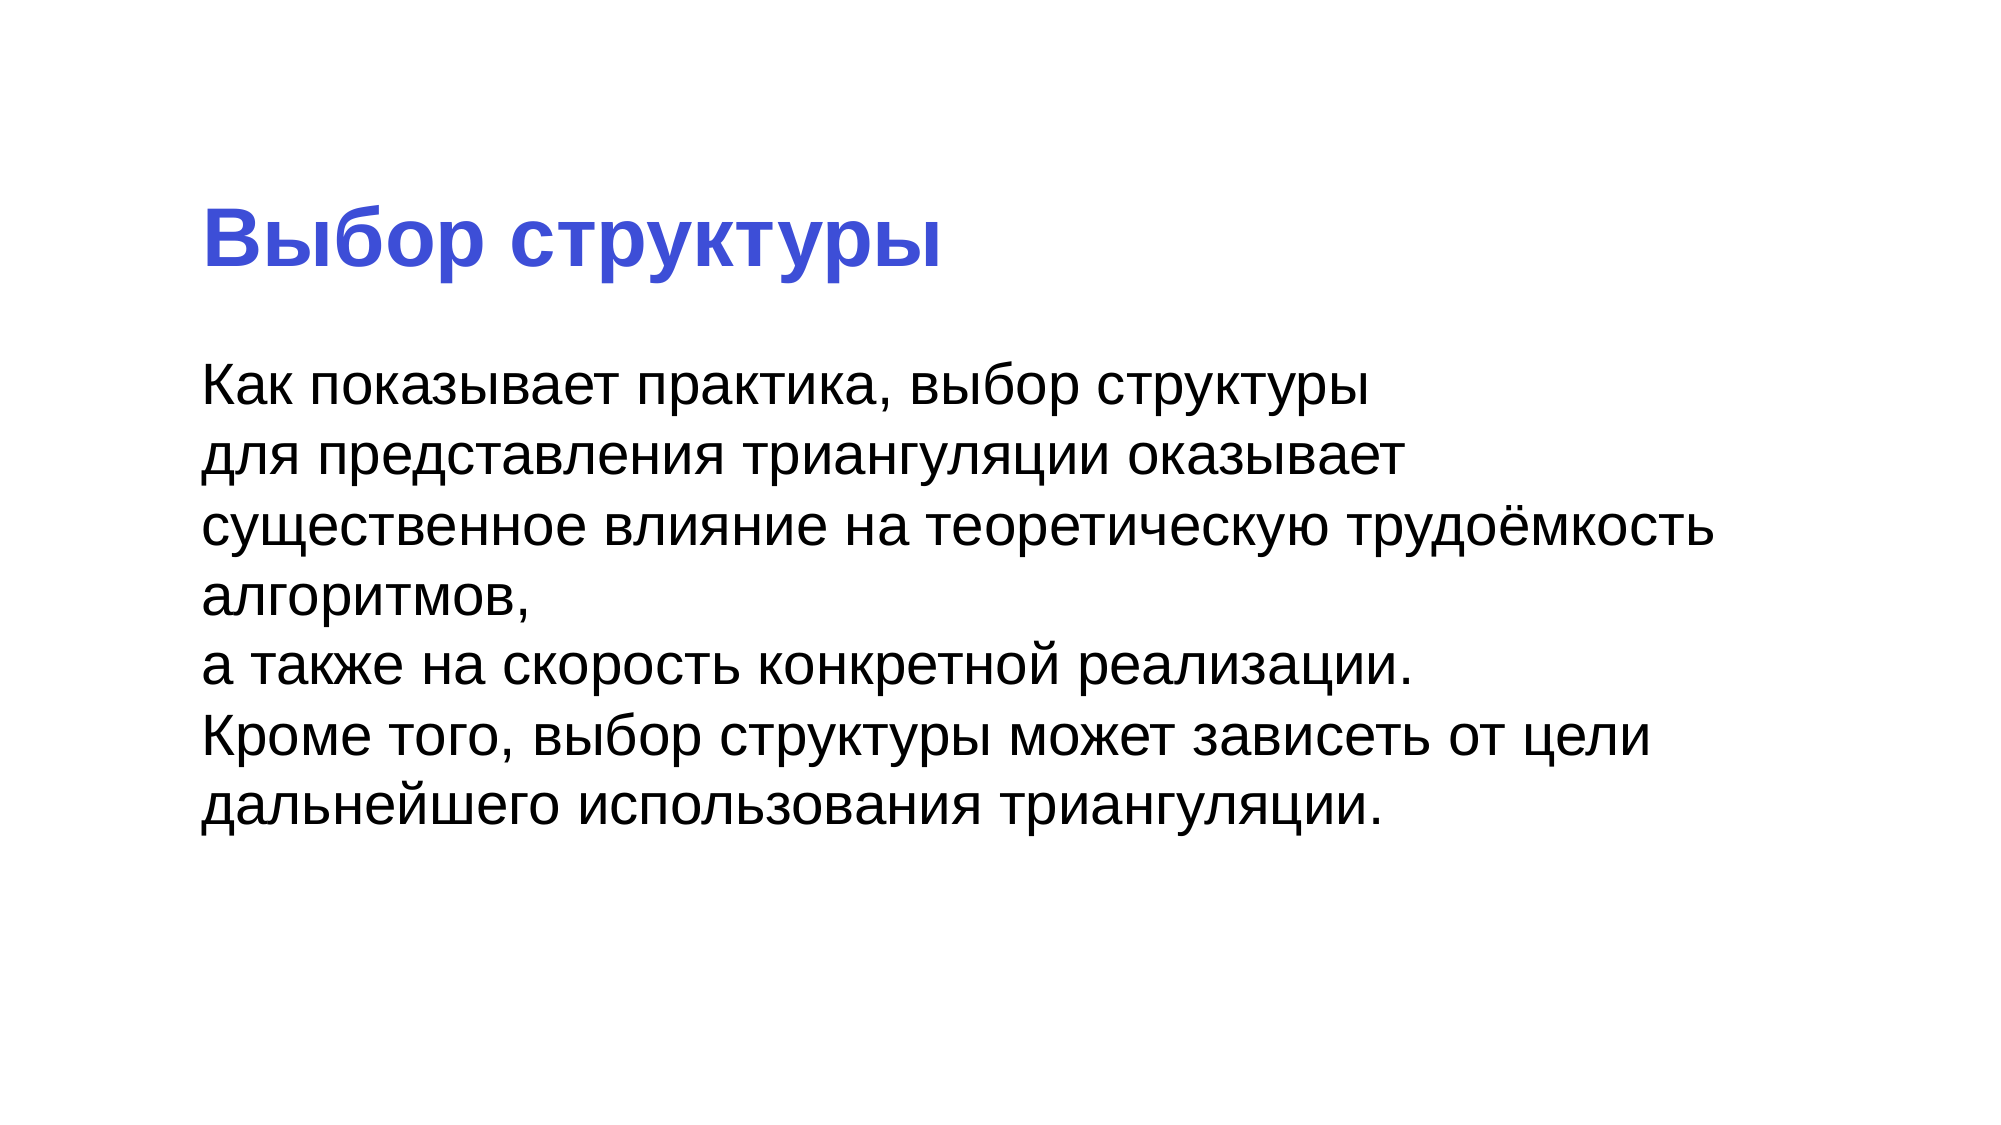

Выбор структуры
Как показывает практика, выбор структуры
для представления триангуляции оказывает существенное влияние на теоретическую трудоёмкость алгоритмов,
а также на скорость конкретной реализации.
Кроме того, выбор структуры может зависеть от цели дальнейшего использования триангуляции.